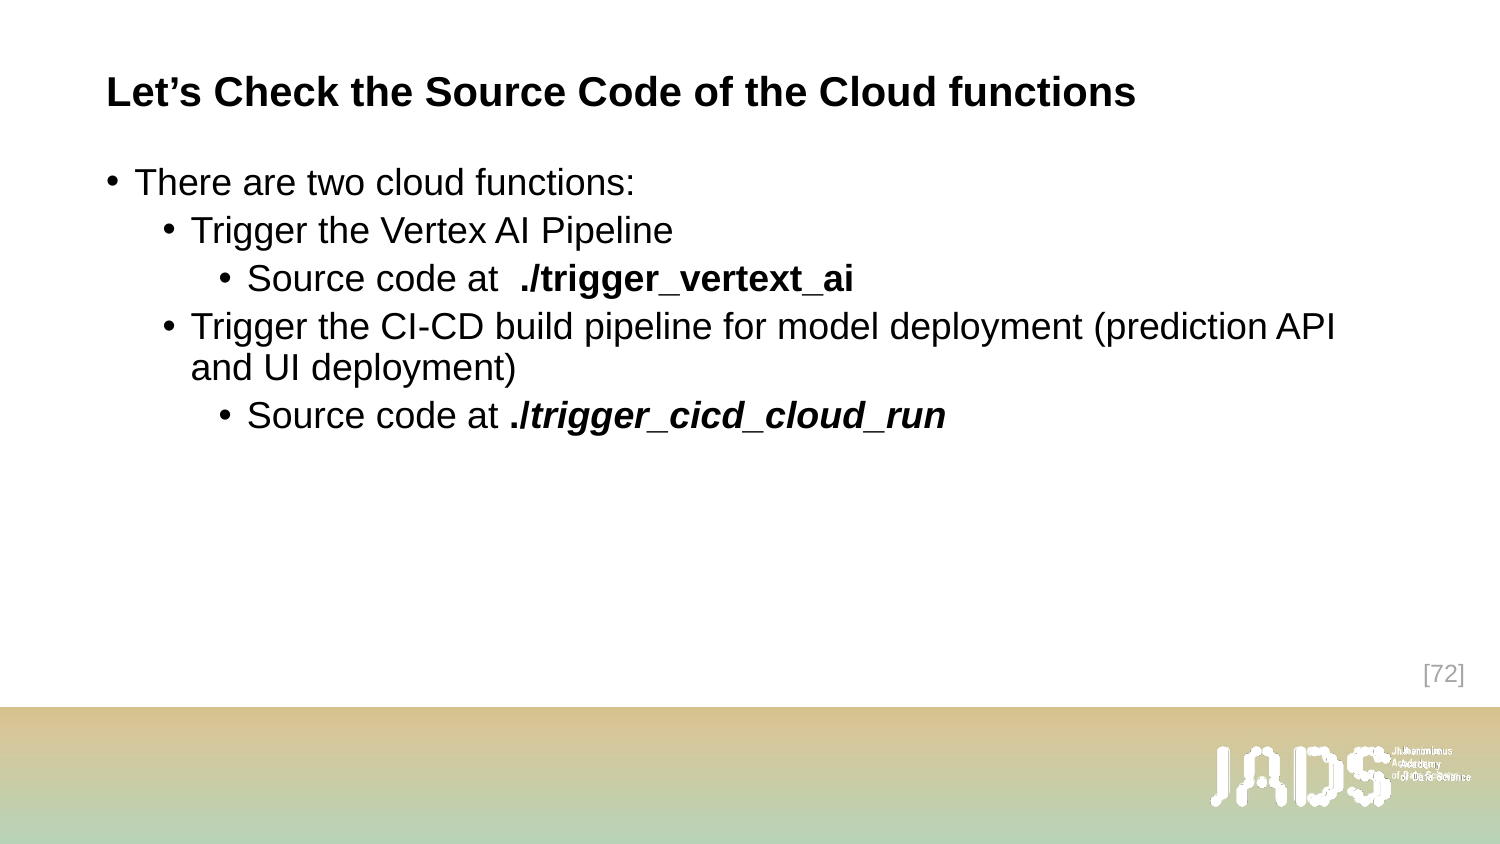

# Let’s Check the Source Code of the Cloud functions
There are two cloud functions:
Trigger the Vertex AI Pipeline
Source code at  ./trigger_vertext_ai
Trigger the CI-CD build pipeline for model deployment (prediction API and UI deployment)
Source code at ./trigger_cicd_cloud_run
[72]